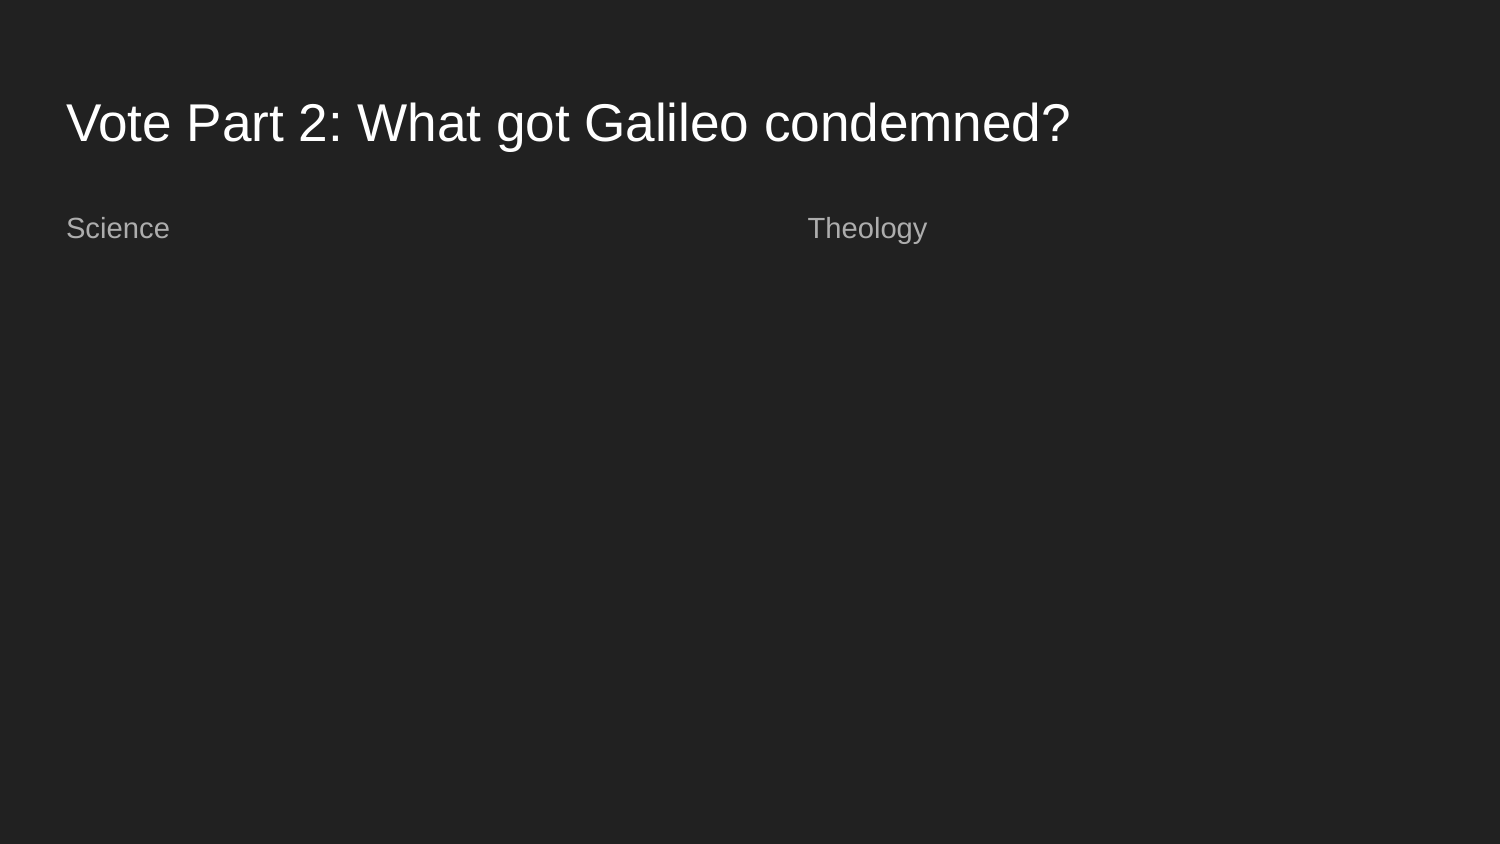

# Vote Part 2: What got Galileo condemned?
Science
Theology